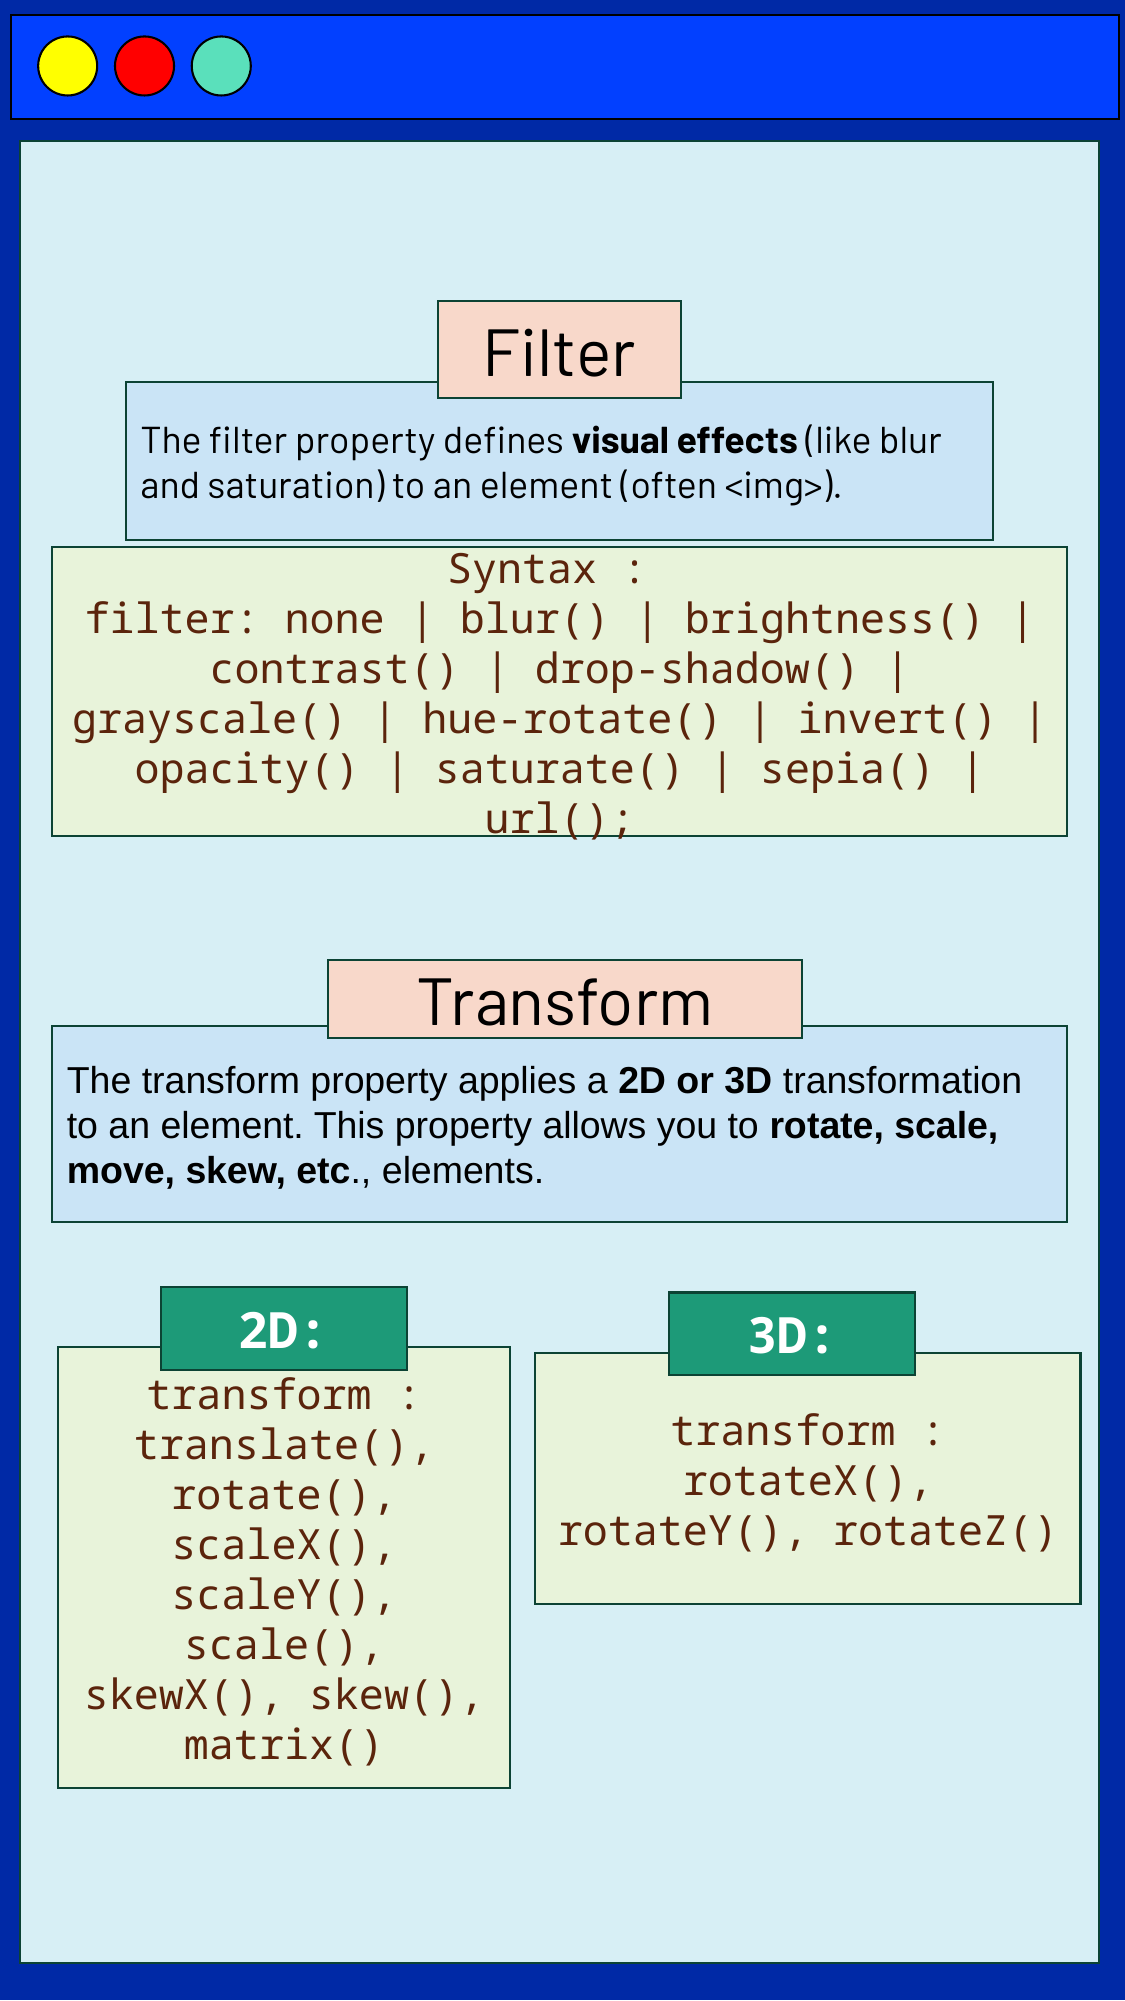

Filter
The filter property defines visual effects (like blur and saturation) to an element (often <img>).
Syntax :
filter: none | blur() | brightness() | contrast() | drop-shadow() | grayscale() | hue-rotate() | invert() | opacity() | saturate() | sepia() | url();
Transform
The transform property applies a 2D or 3D transformation to an element. This property allows you to rotate, scale, move, skew, etc., elements.
2D:
transform : translate(), rotate(), scaleX(), scaleY(), scale(), skewX(), skew(), matrix()
3D:
transform : rotateX(), rotateY(), rotateZ()